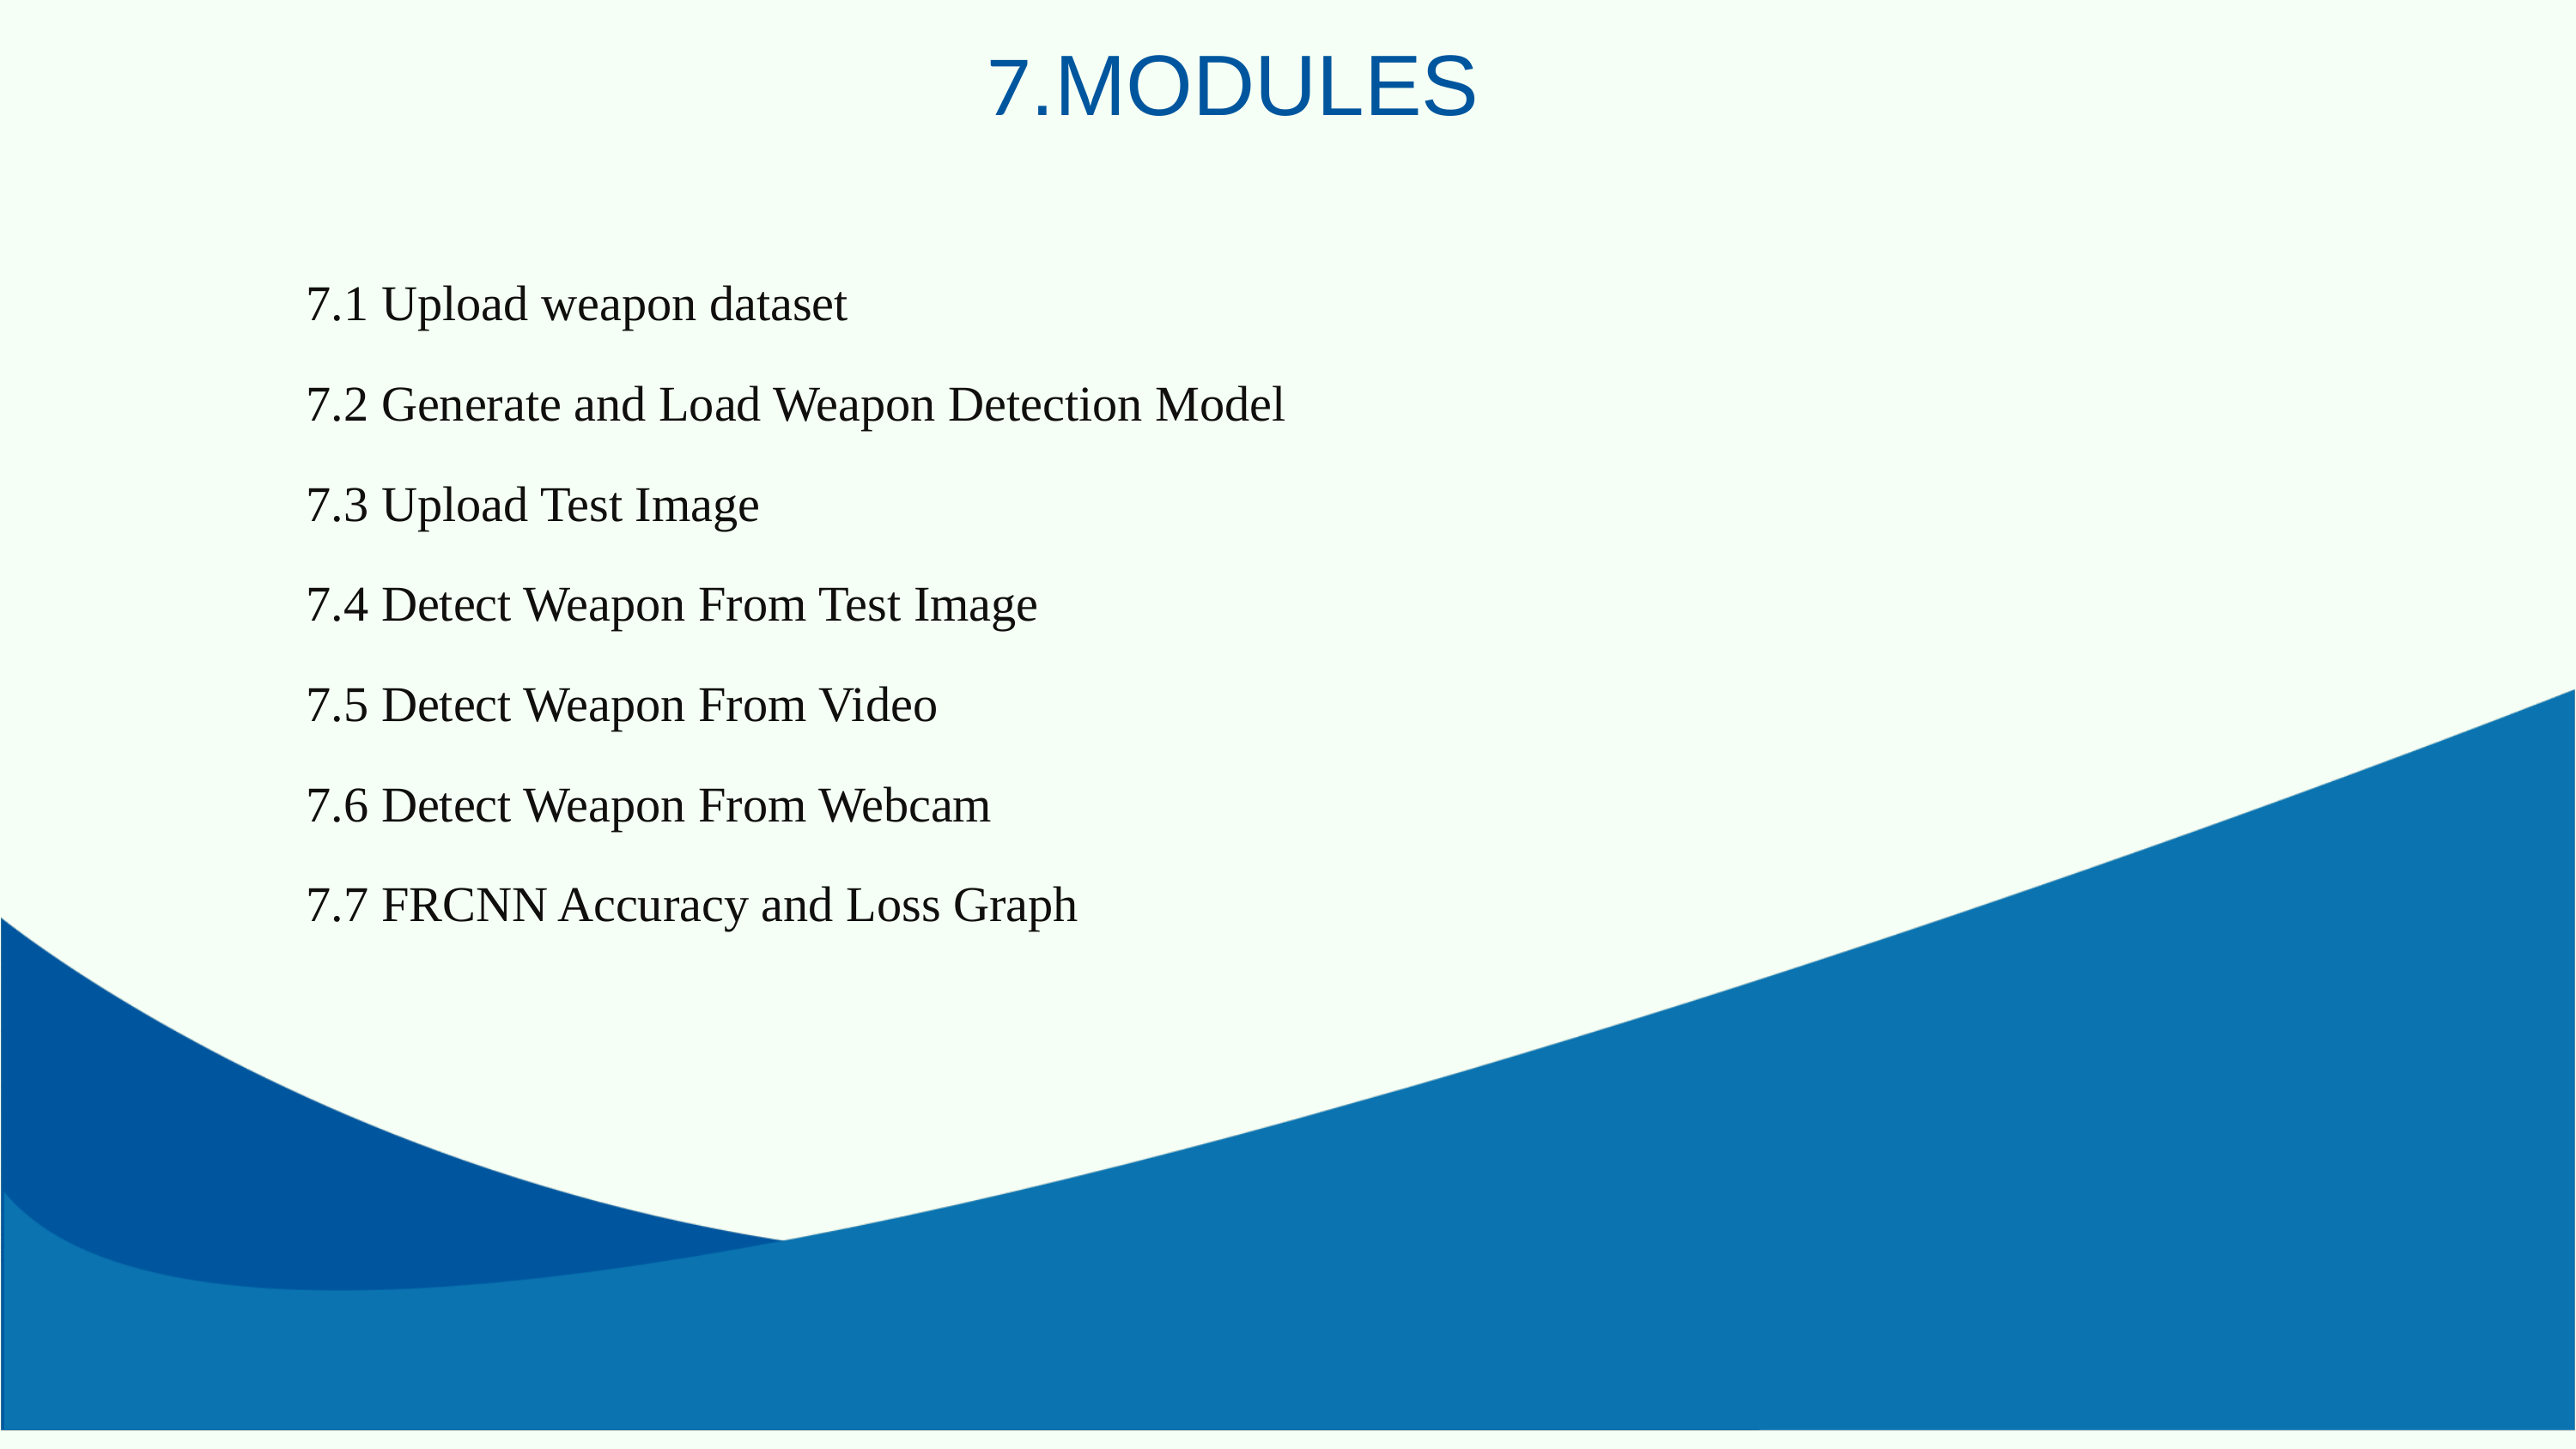

7.MODULES
7.1 Upload weapon dataset
7.2 Generate and Load Weapon Detection Model
7.3 Upload Test Image
7.4 Detect Weapon From Test Image
7.5 Detect Weapon From Video
7.6 Detect Weapon From Webcam
7.7 FRCNN Accuracy and Loss Graph